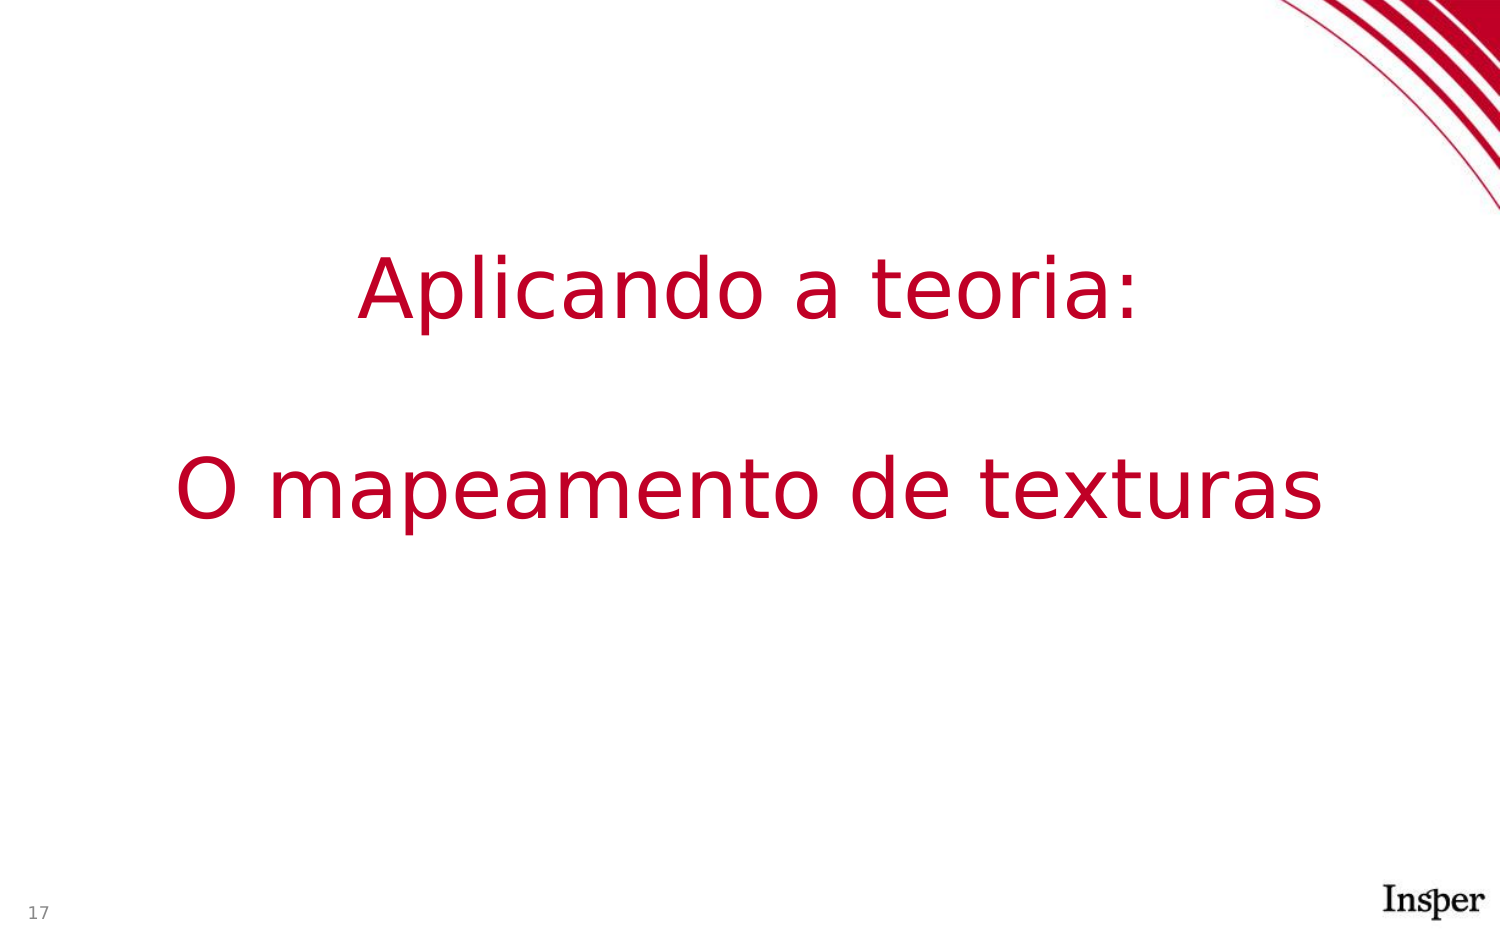

# Aplicando a teoria:

O mapeamento de texturas
17